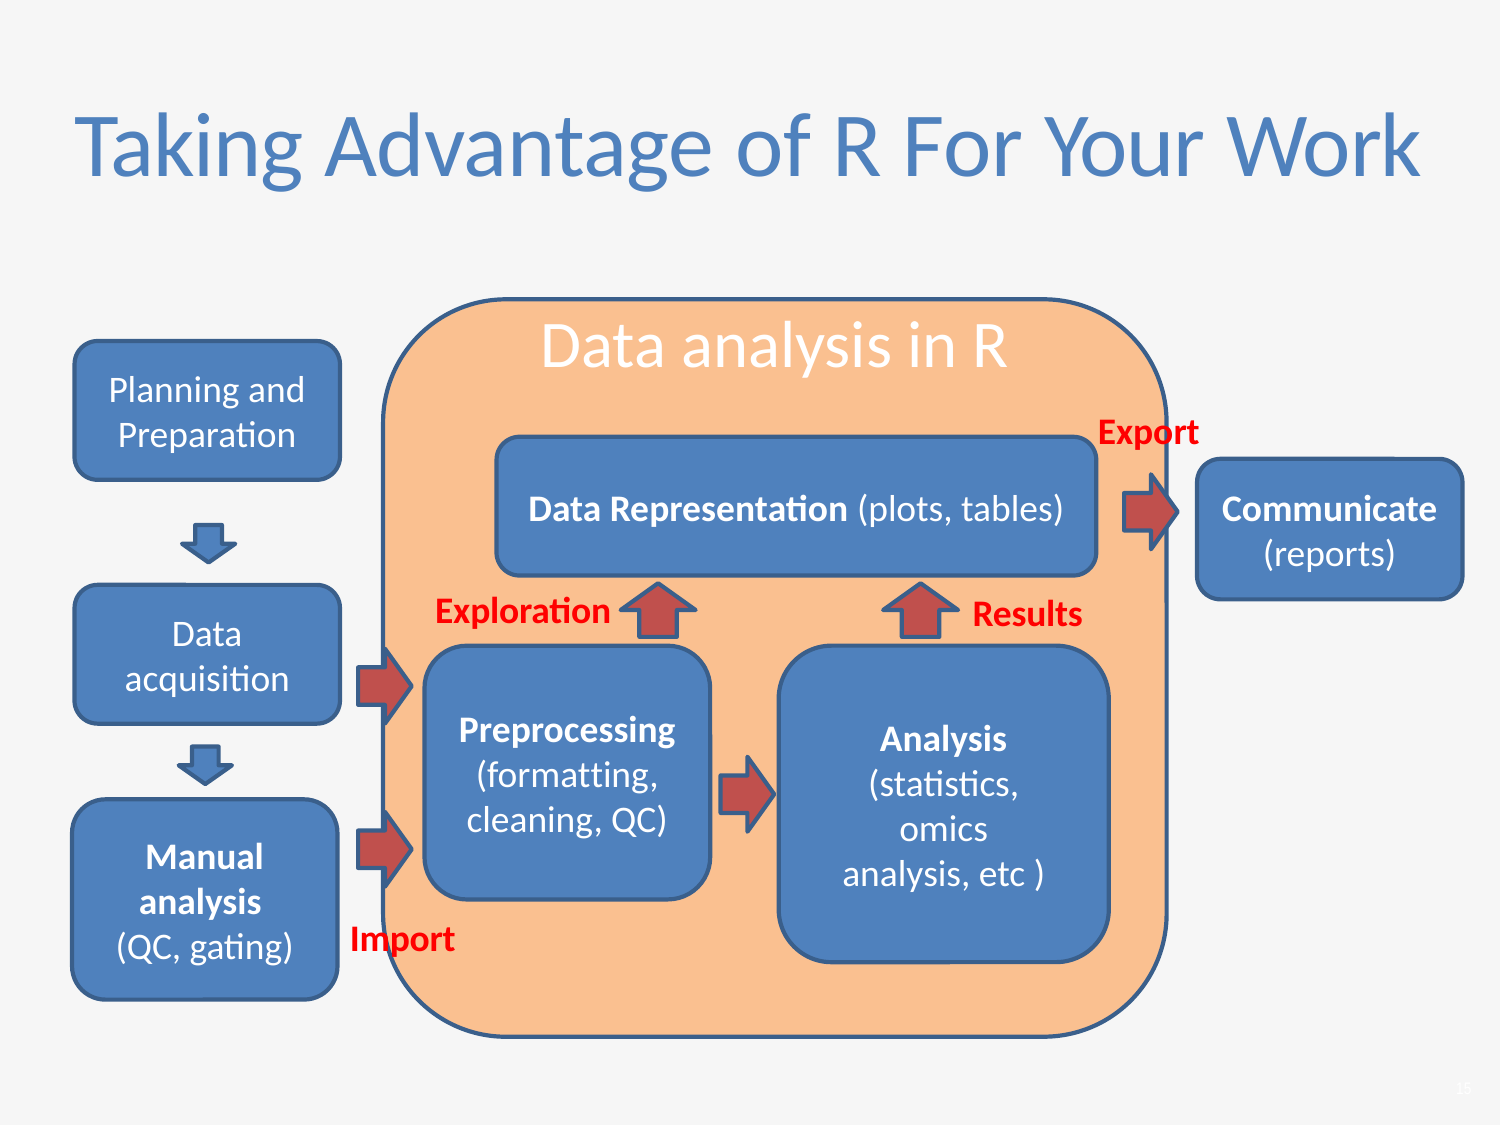

# Taking Advantage of R For Your Work
Data analysis in R

Planning and Preparation
Export
Data Representation (plots, tables)
Communicate
(reports)

Exploration
Data acquisition
Results
Preprocessing
(formatting, cleaning, QC)
Analysis
(statistics,
omics
analysis, etc )

Manual analysis
(QC, gating)

Import
15